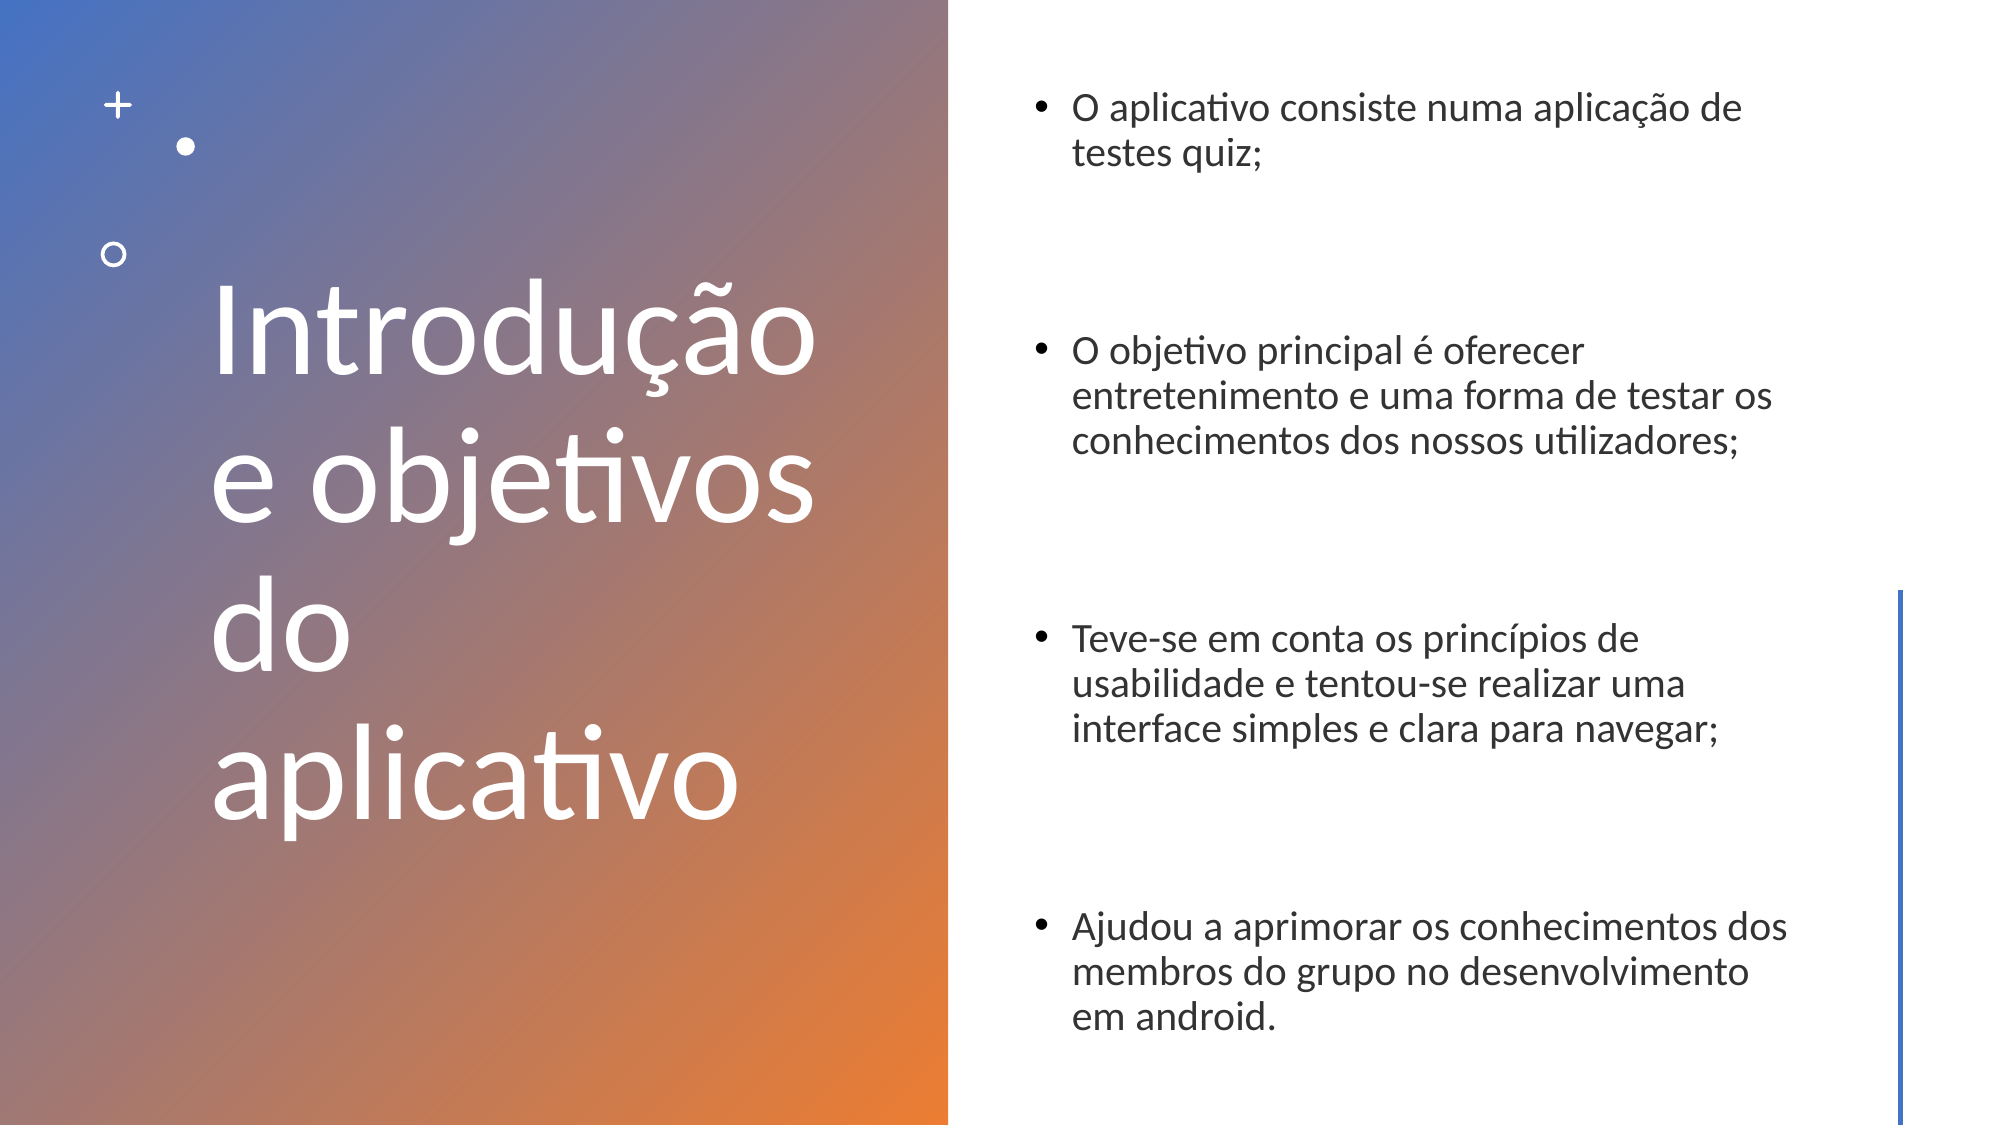

O aplicativo consiste numa aplicação de testes quiz;

O objetivo principal é oferecer entretenimento e uma forma de testar os conhecimentos dos nossos utilizadores;

Teve-se em conta os princípios de usabilidade e tentou-se realizar uma interface simples e clara para navegar;

Ajudou a aprimorar os conhecimentos dos membros do grupo no desenvolvimento em android.
# Introdução e objetivos do aplicativo